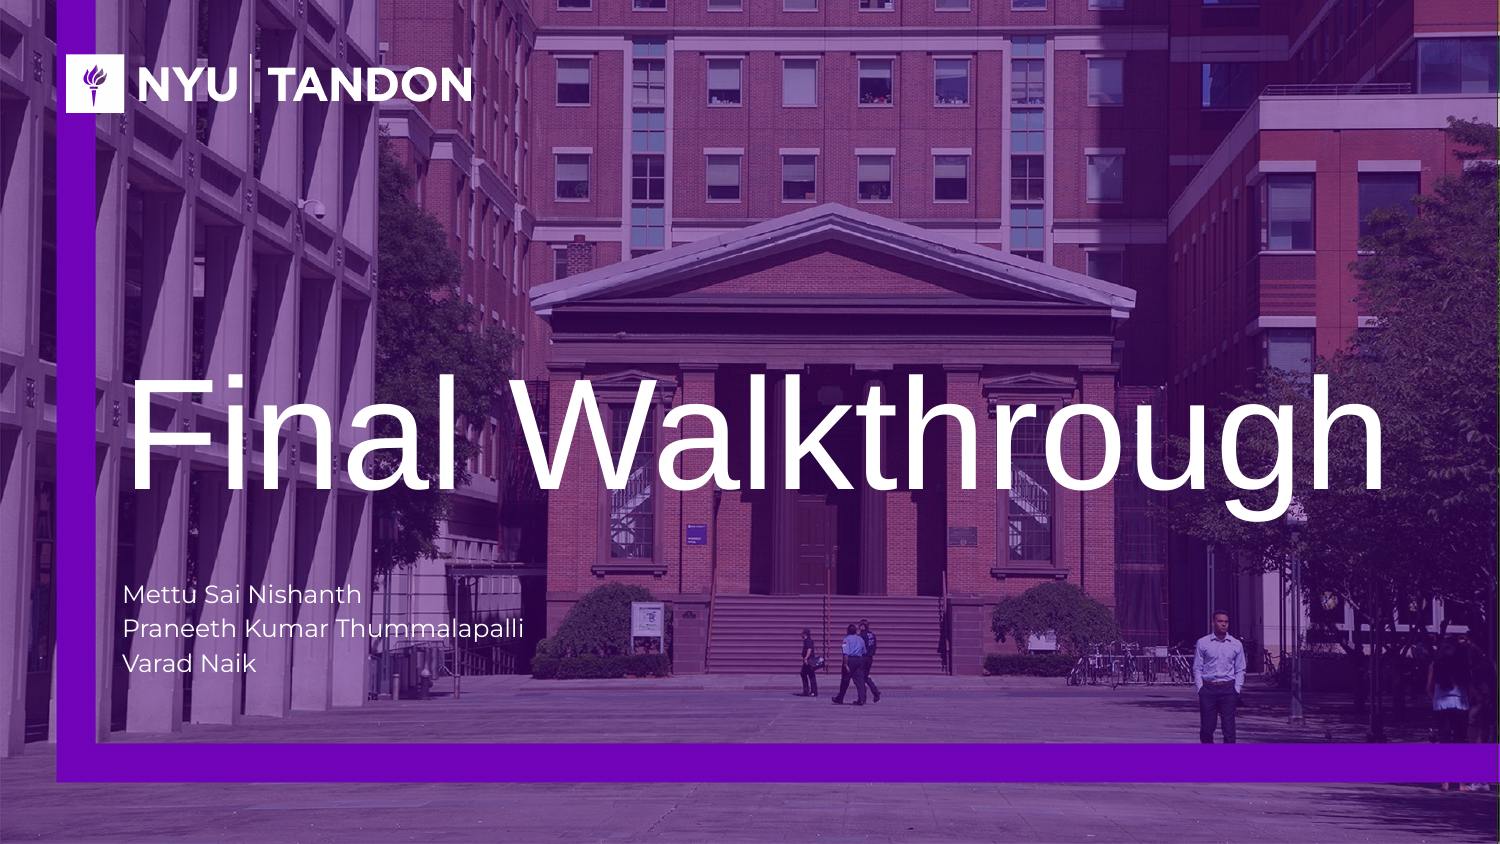

# Final Walkthrough

Mettu Sai Nishanth
Praneeth Kumar Thummalapalli
Varad Naik